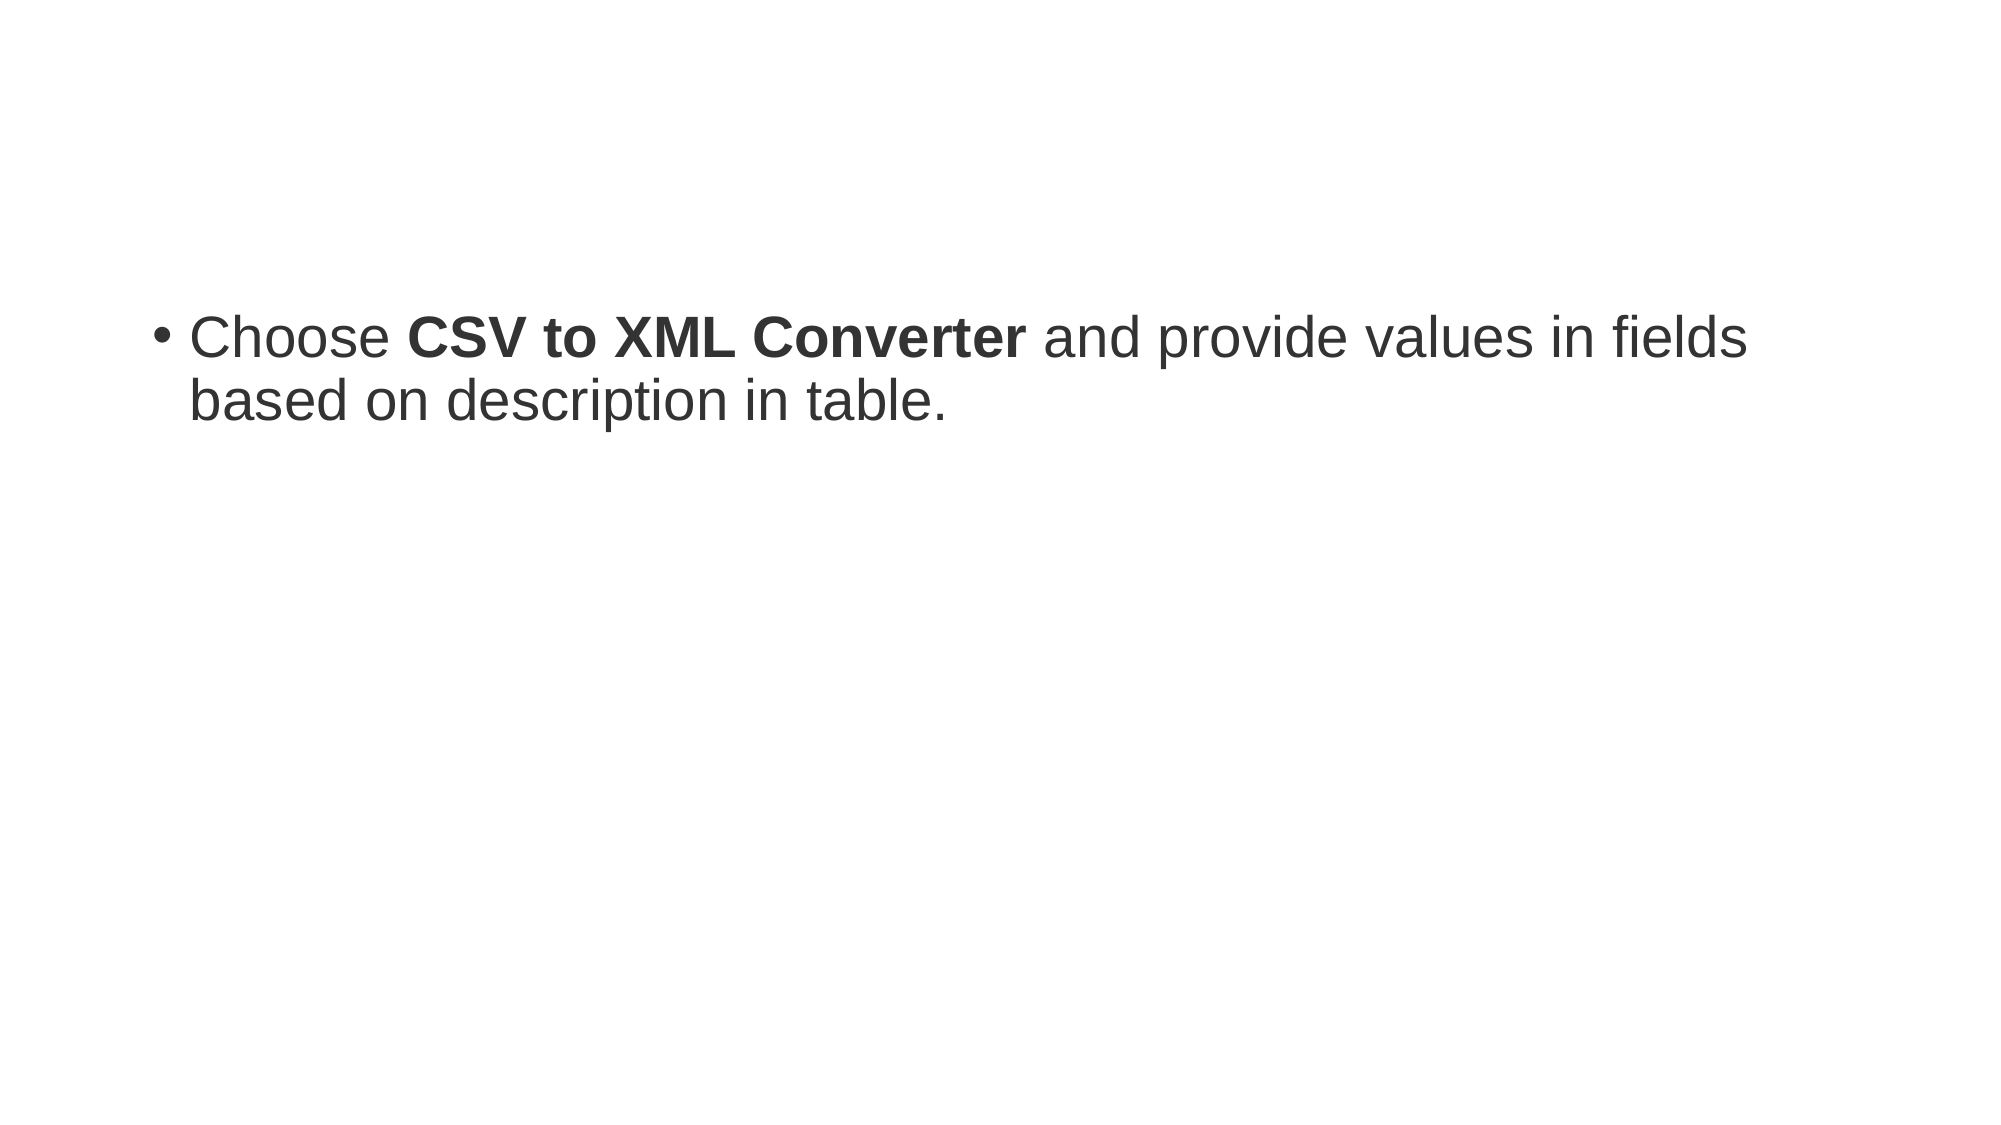

#
Choose CSV to XML Converter and provide values in fields based on description in table.